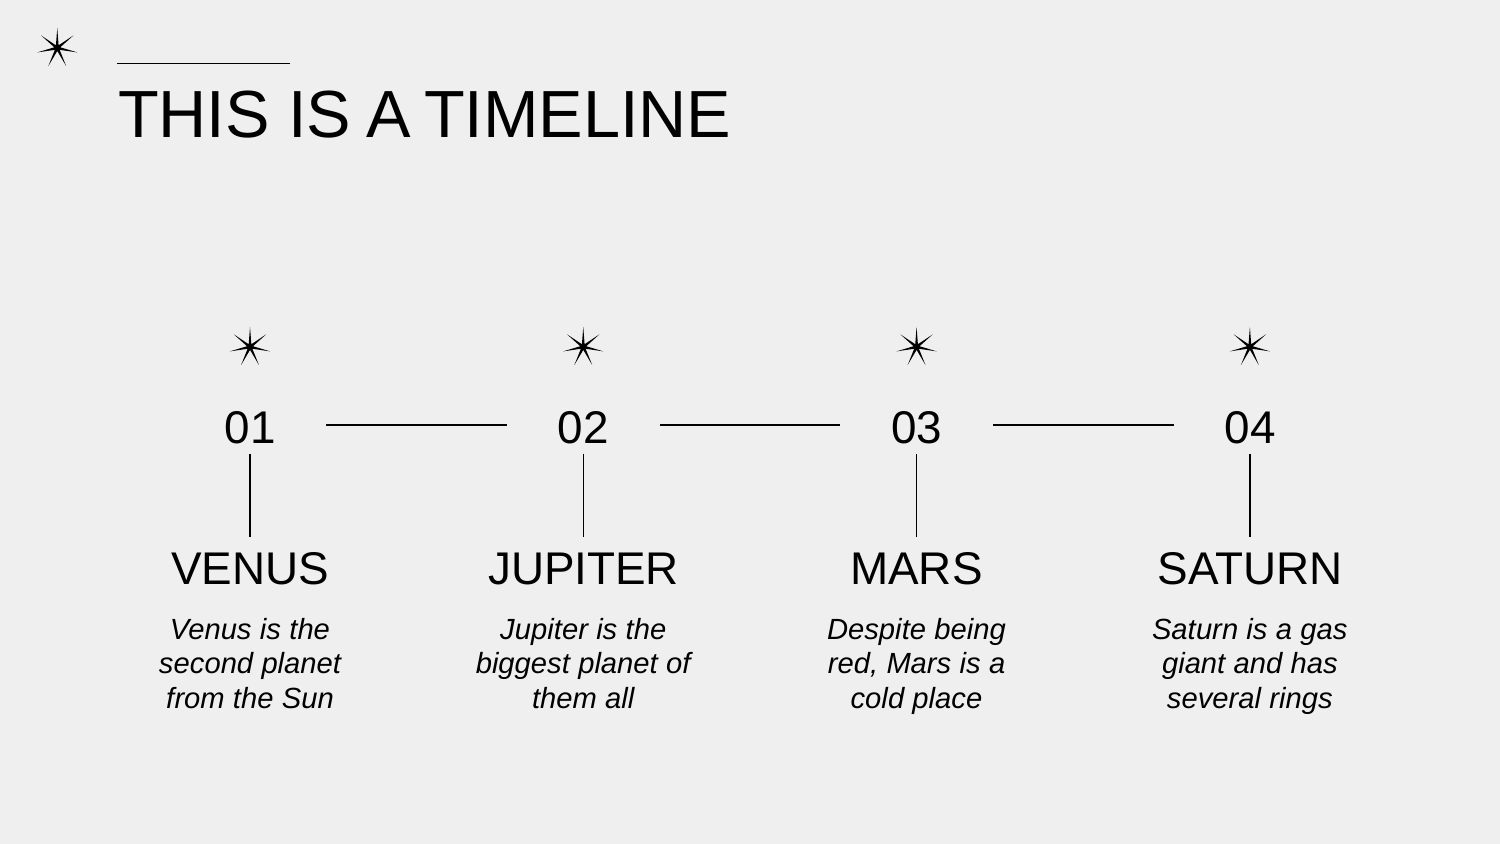

# THIS IS A TIMELINE

01
02
03
04
VENUS
JUPITER
MARS
SATURN
Venus is the second planet from the Sun
Jupiter is the biggest planet of them all
Despite being red, Mars is a cold place
Saturn is a gas giant and has several rings